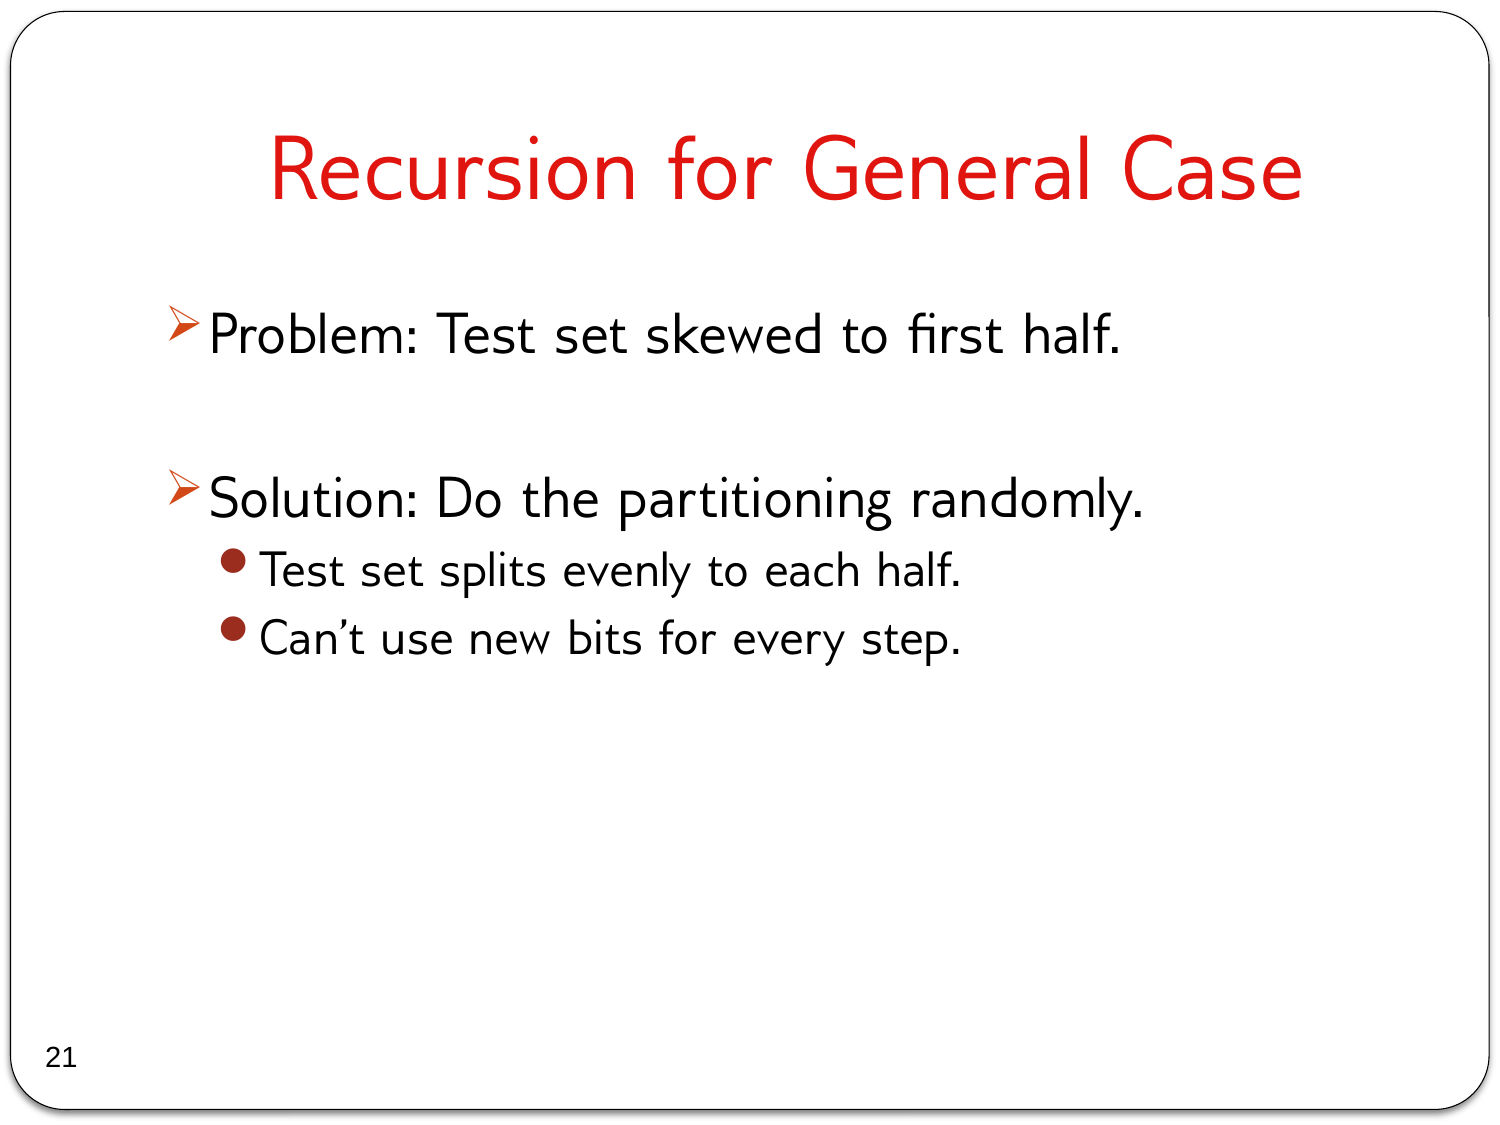

# Recursion for General Case
Problem: Test set skewed to first half.

Solution: Do the partitioning randomly.
Test set splits evenly to each half.
Can’t use new bits for every step.
21